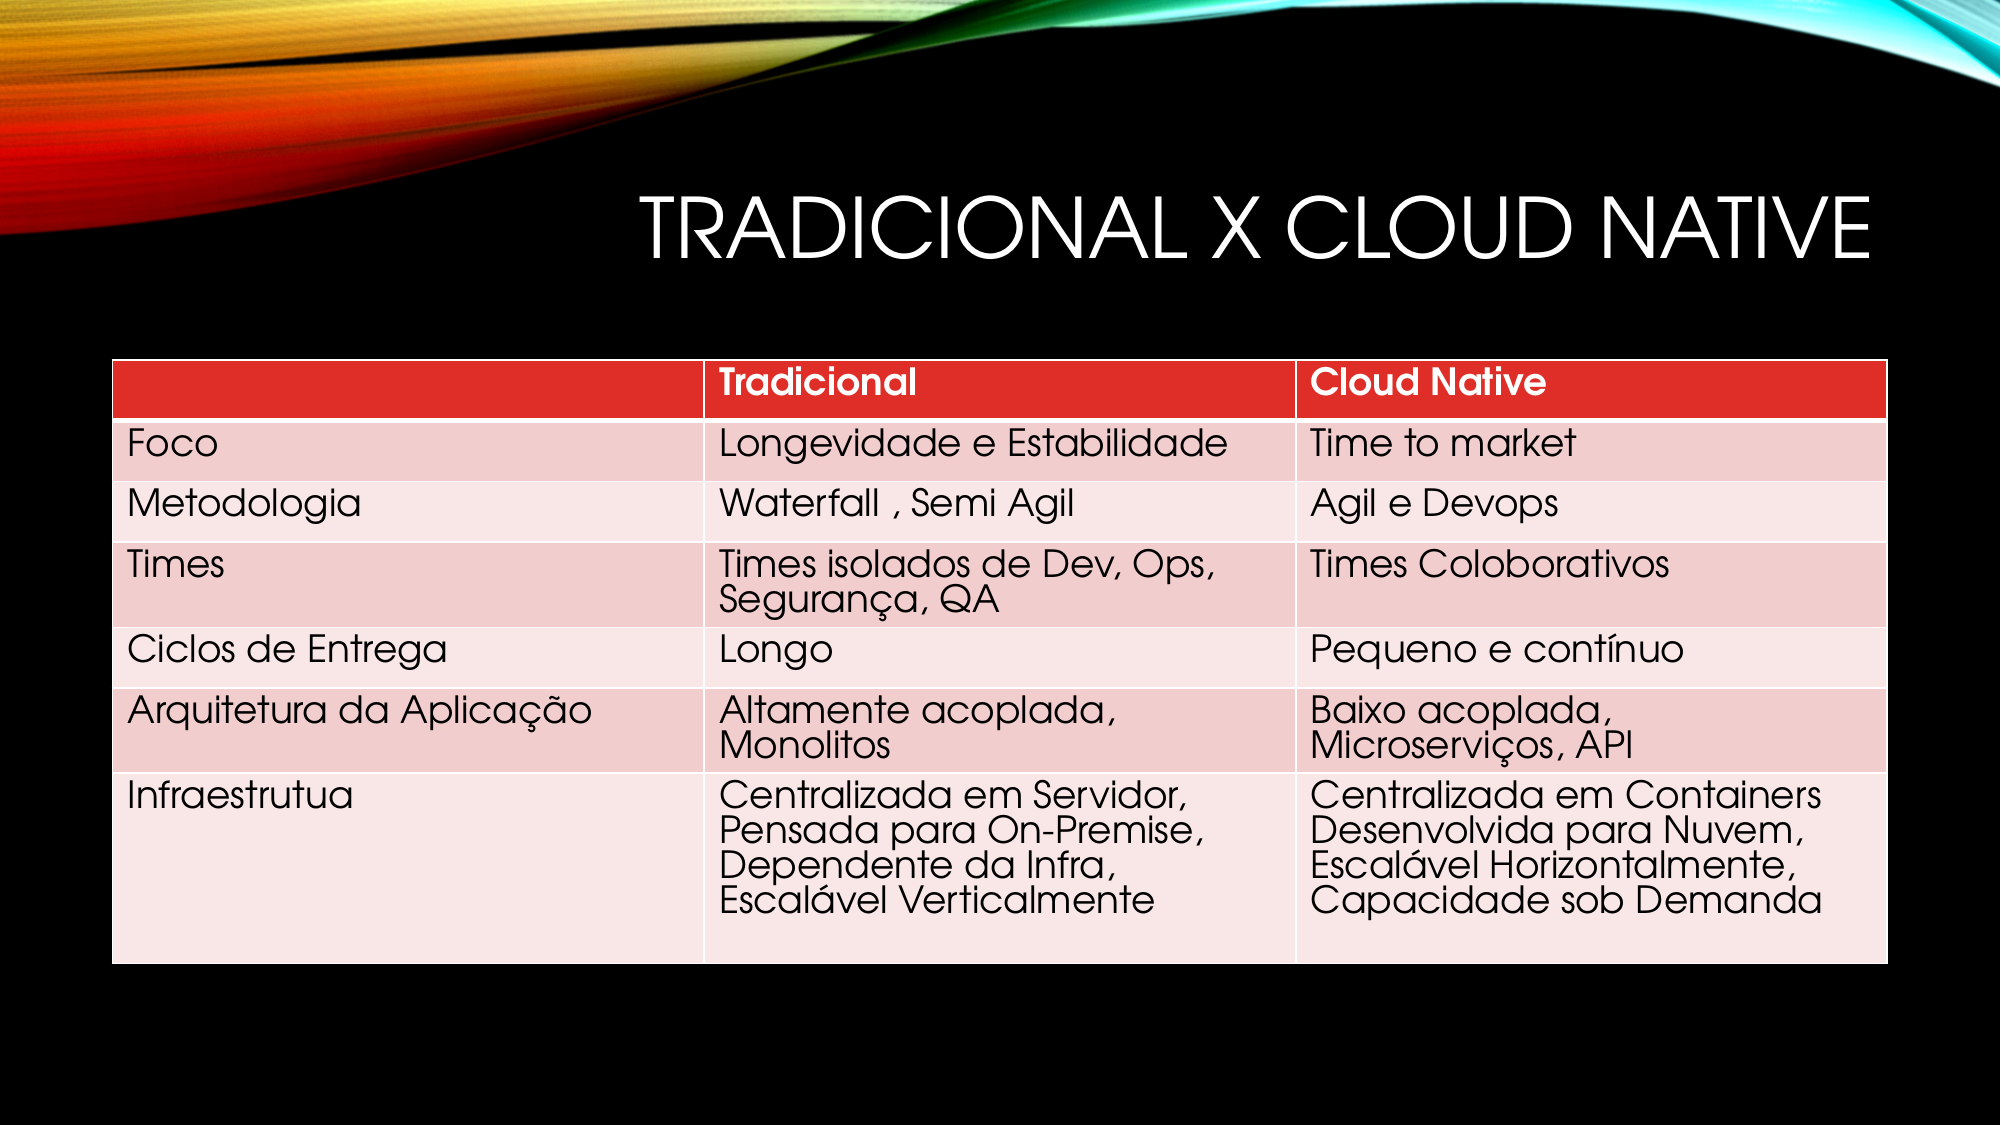

# Tradicional x Cloud native
|  | Tradicional | Cloud Native |
| --- | --- | --- |
| Foco | Longevidade e Estabilidade | Time to market |
| Metodologia | Waterfall , Semi Agil | Agil e Devops |
| Times | Times isolados de Dev, Ops, Segurança, QA | Times Coloborativos |
| Ciclos de Entrega | Longo | Pequeno e contínuo |
| Arquitetura da Aplicação | Altamente acoplada, Monolitos | Baixo acoplada, Microserviços, API |
| Infraestrutua | Centralizada em Servidor, Pensada para On-Premise, Dependente da Infra, Escalável Verticalmente | Centralizada em Containers Desenvolvida para Nuvem, Escalável Horizontalmente, Capacidade sob Demanda |